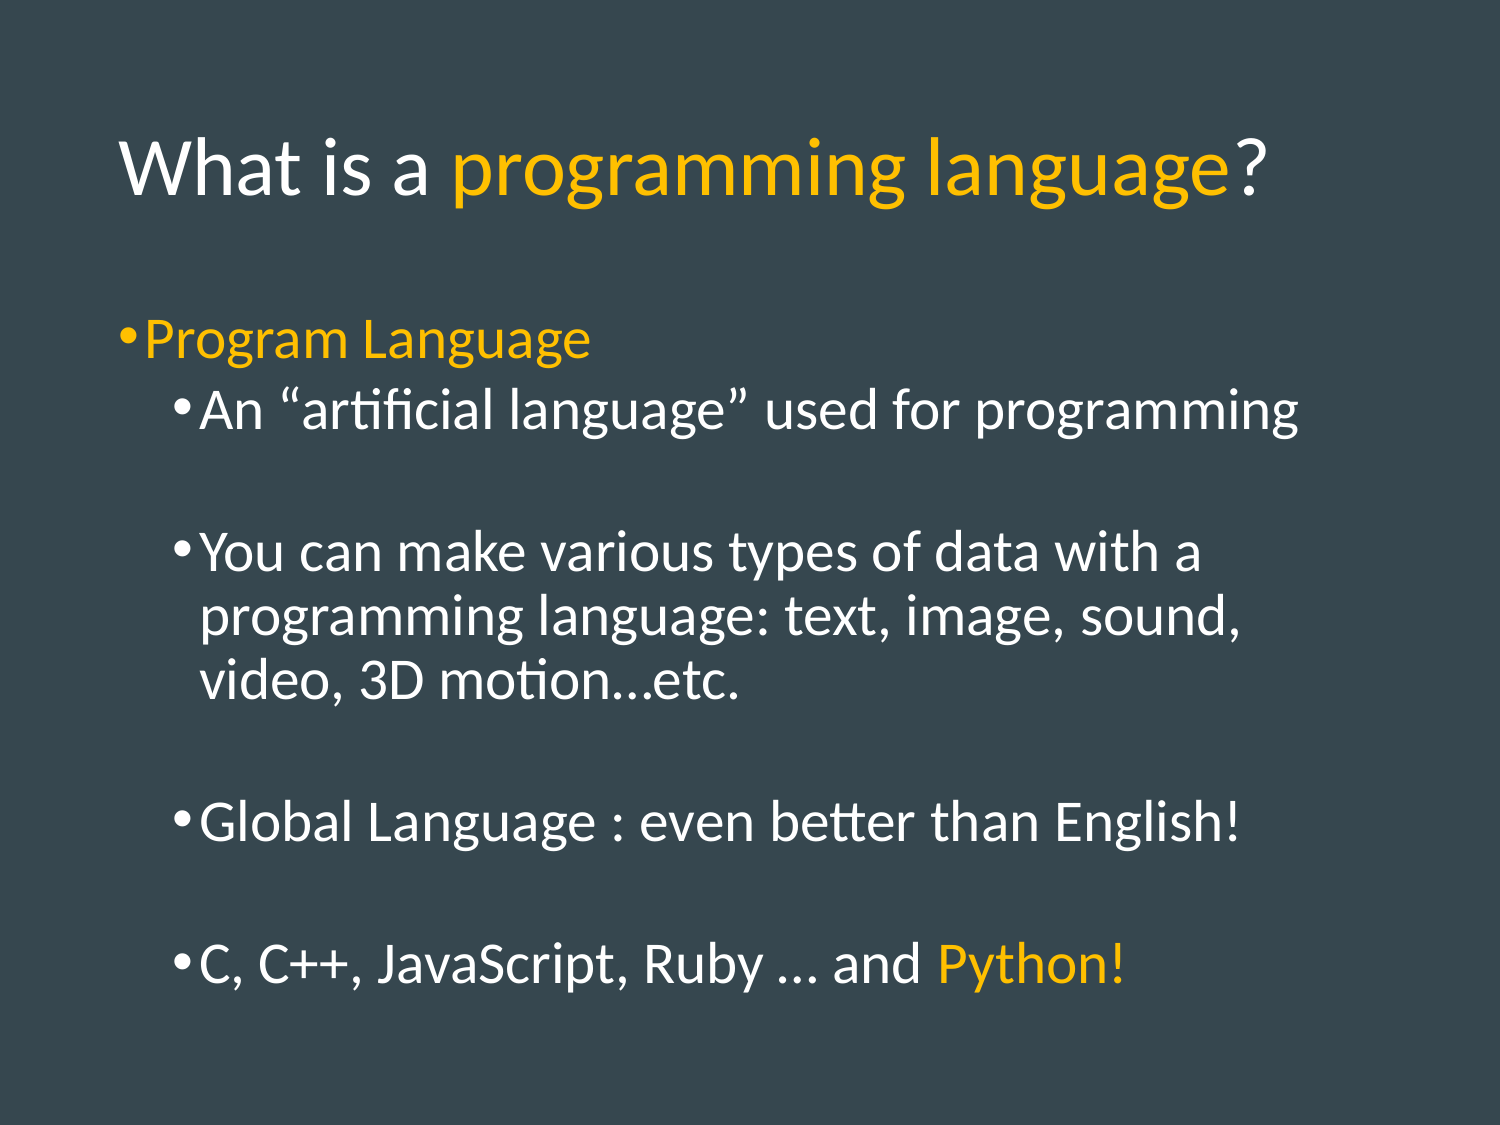

# What is a programming language?
Program Language
An “artificial language” used for programming

You can make various types of data with a programming language: text, image, sound, video, 3D motion…etc.

Global Language : even better than English!

C, C++, JavaScript, Ruby … and Python!